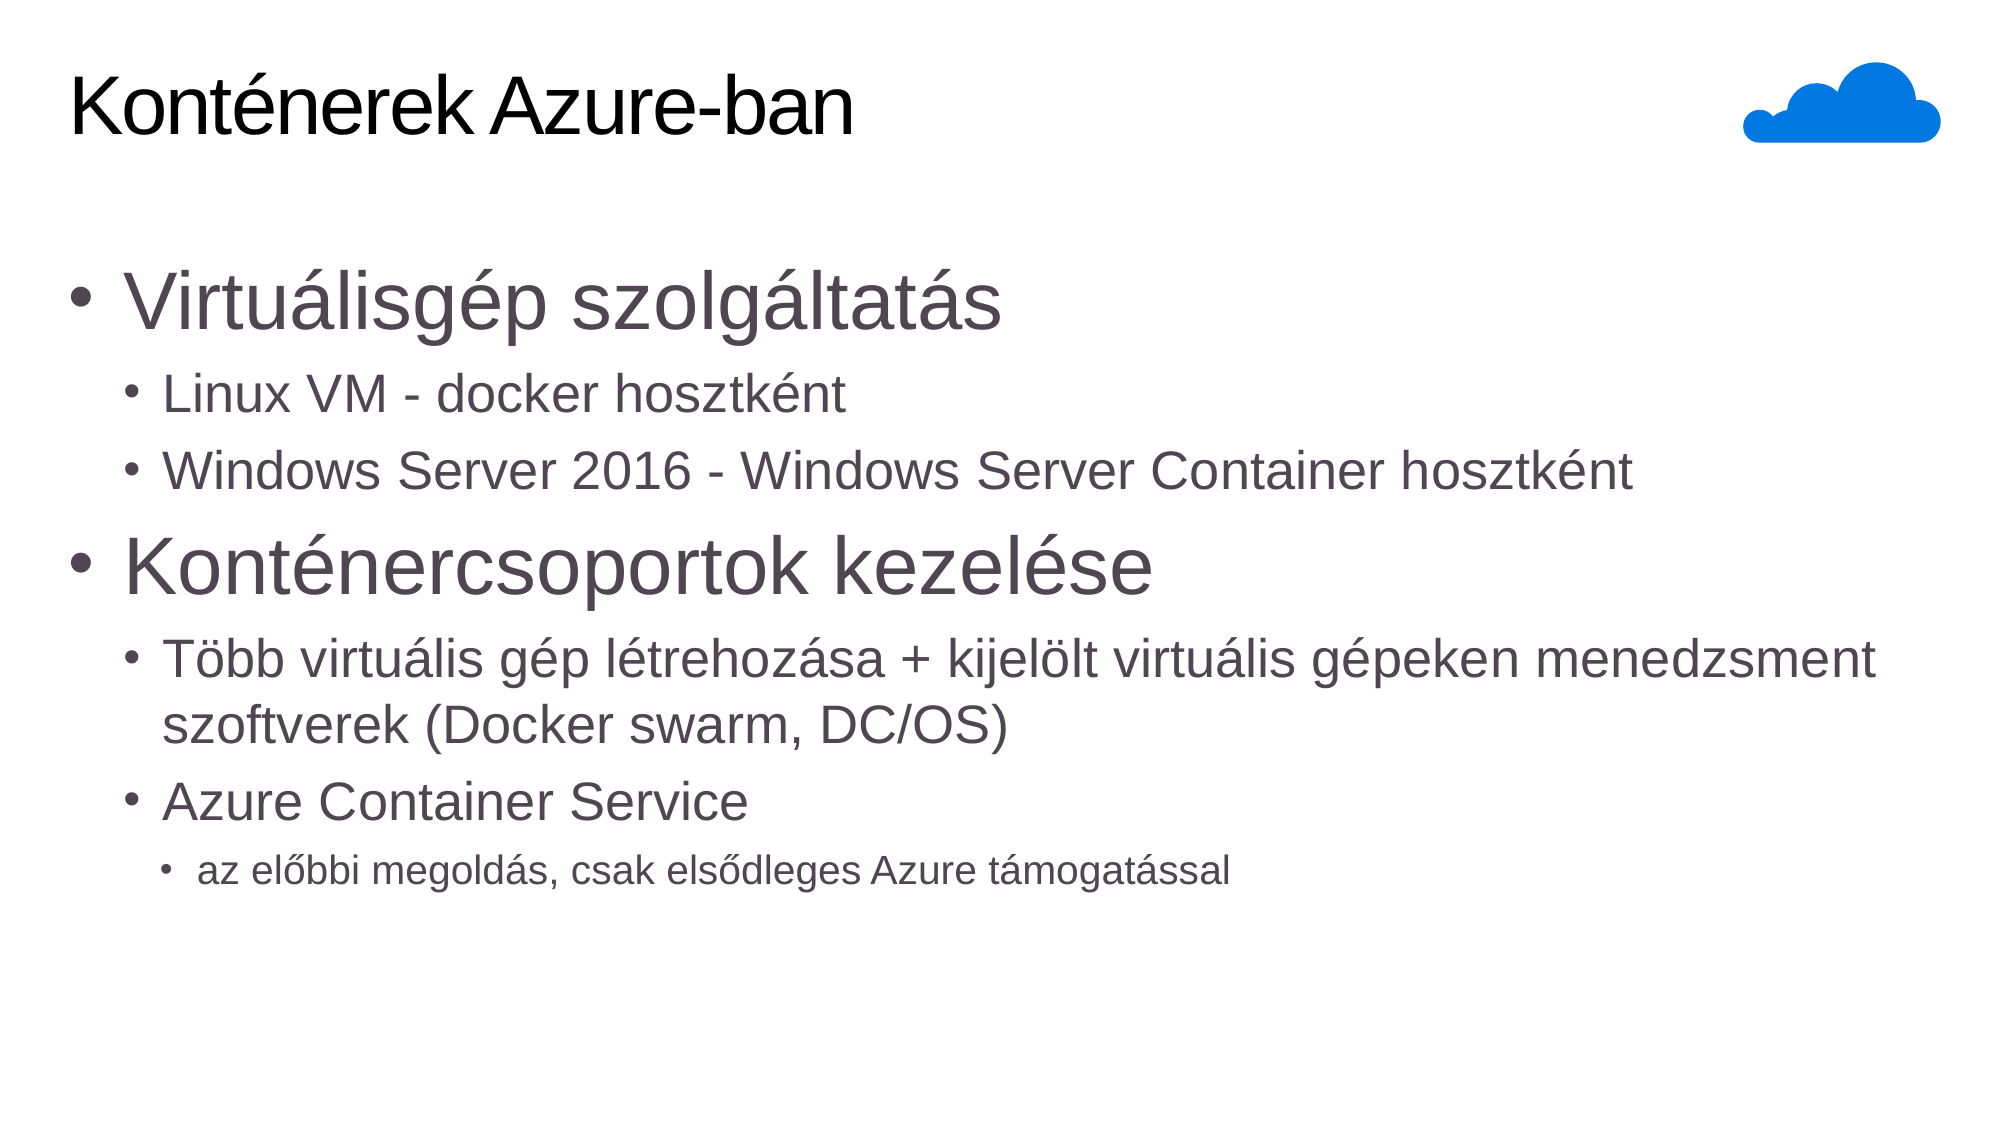

# Konténerek Azure-ban
Virtuálisgép szolgáltatás
Linux VM - docker hosztként
Windows Server 2016 - Windows Server Container hosztként
Konténercsoportok kezelése
Több virtuális gép létrehozása + kijelölt virtuális gépeken menedzsment szoftverek (Docker swarm, DC/OS)
Azure Container Service
az előbbi megoldás, csak elsődleges Azure támogatással